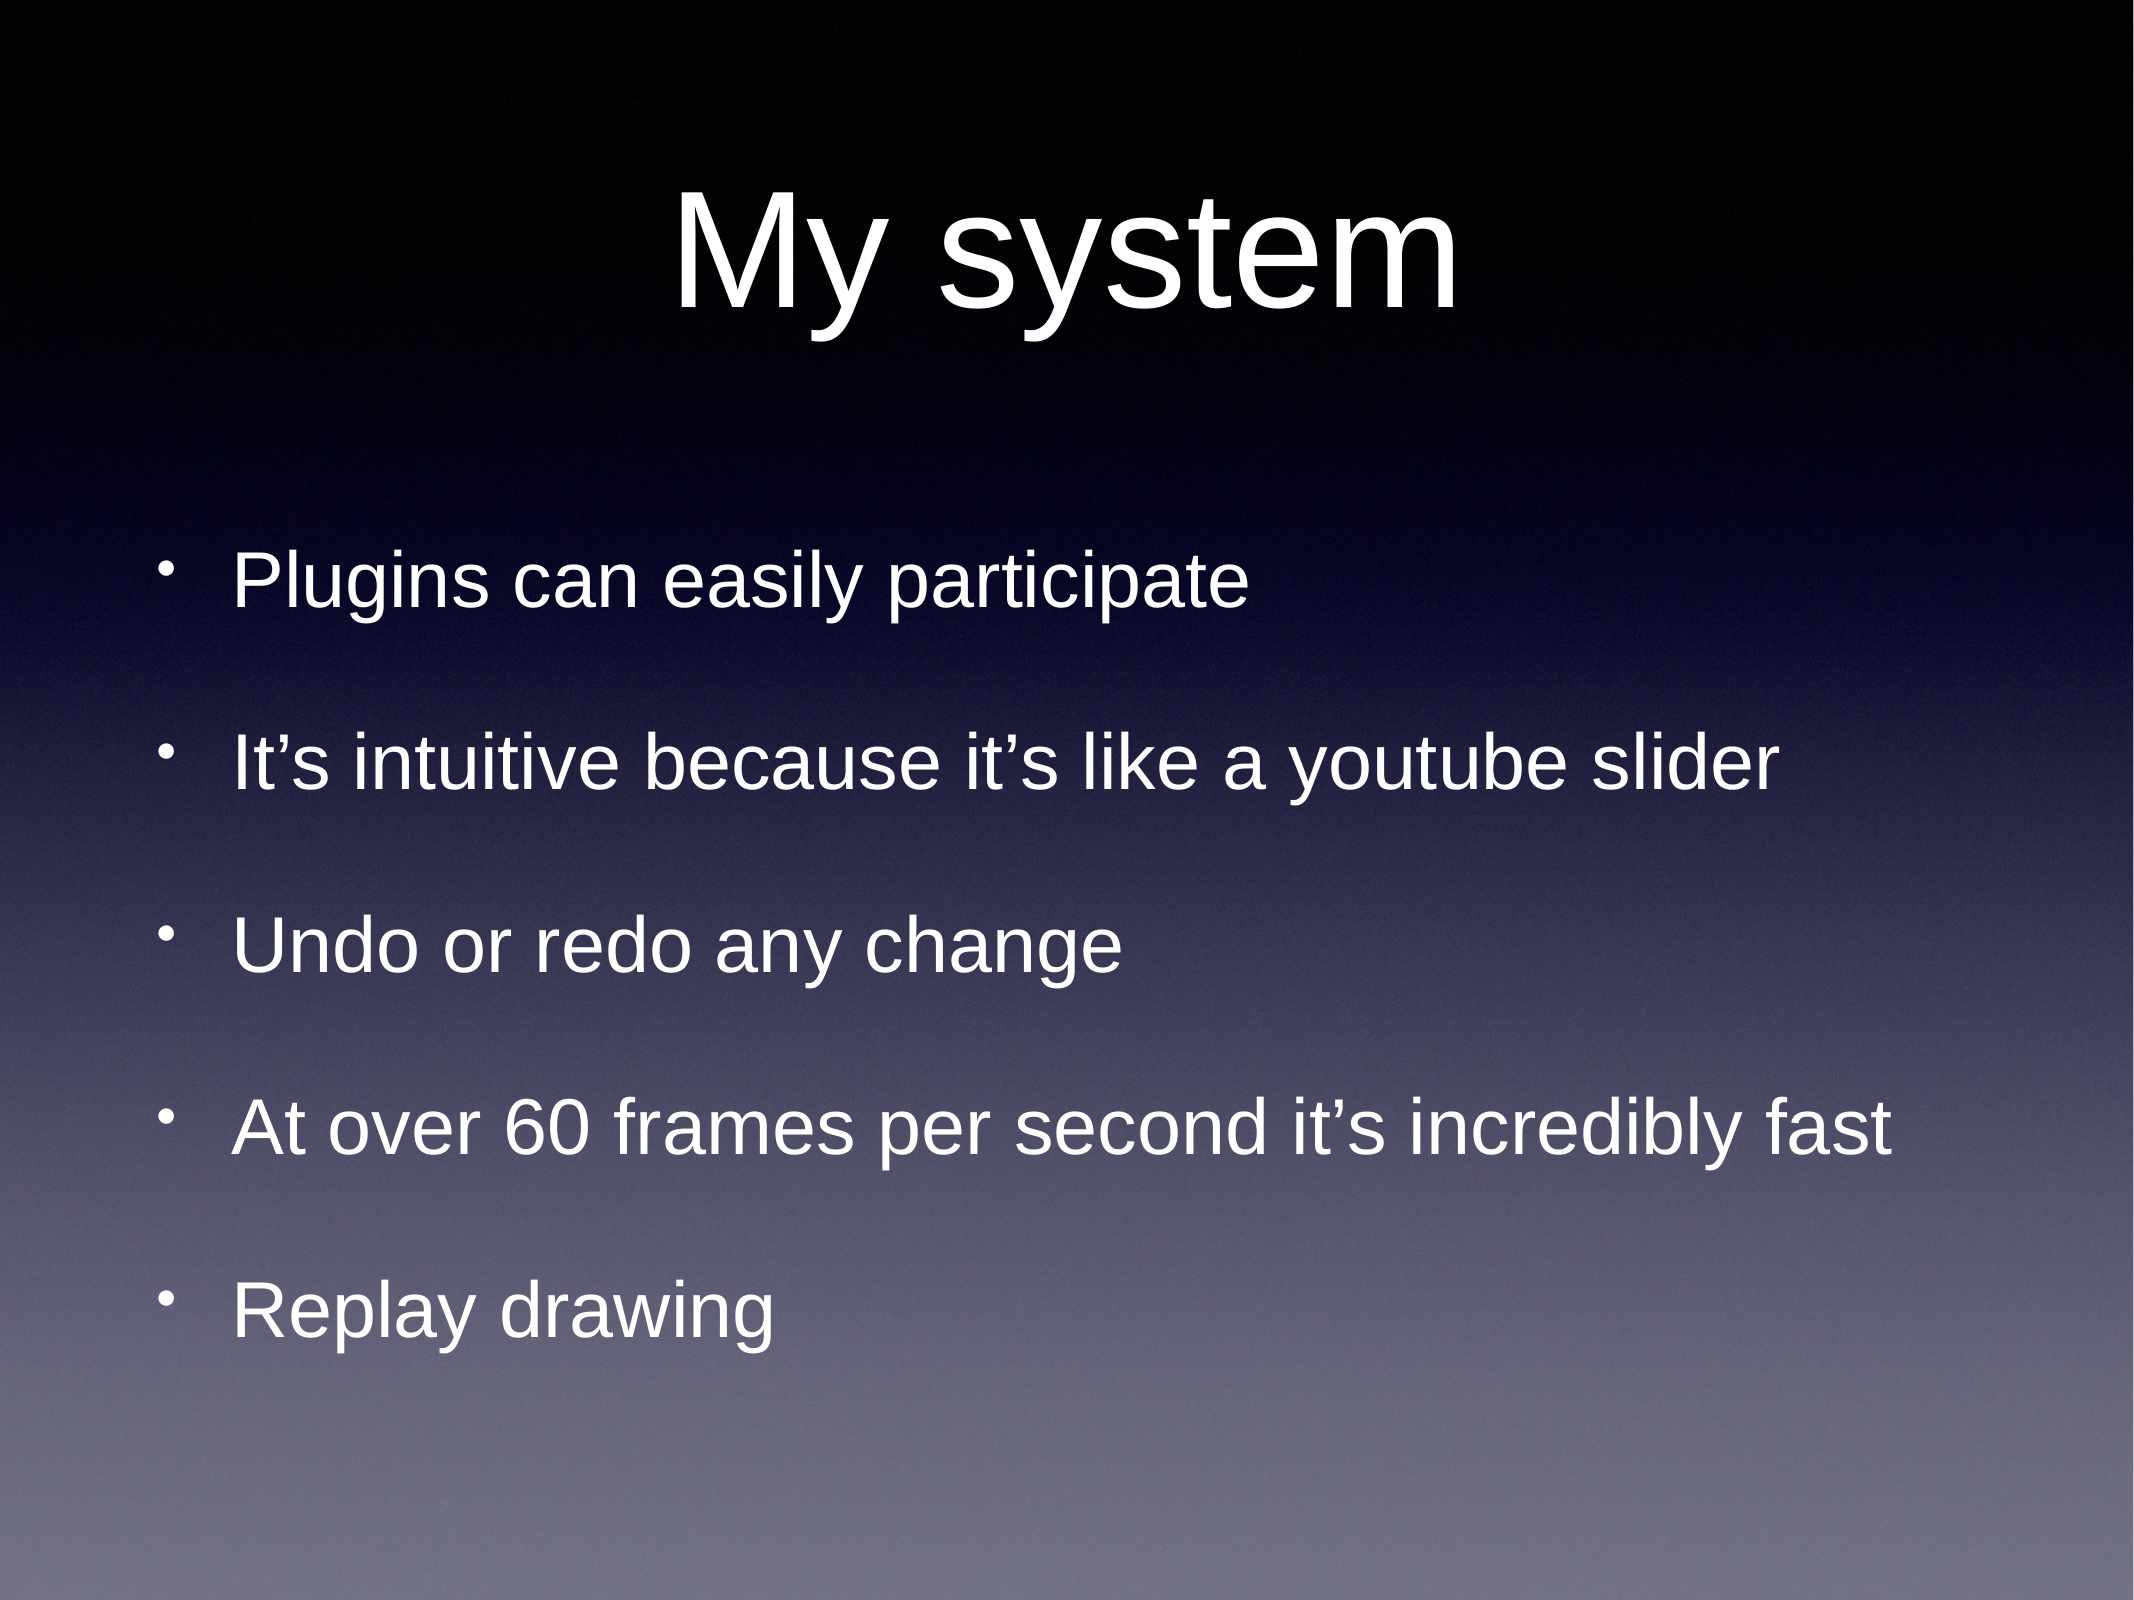

# My system
Plugins can easily participate
It’s intuitive because it’s like a youtube slider
Undo or redo any change
At over 60 frames per second it’s incredibly fast
Replay drawing